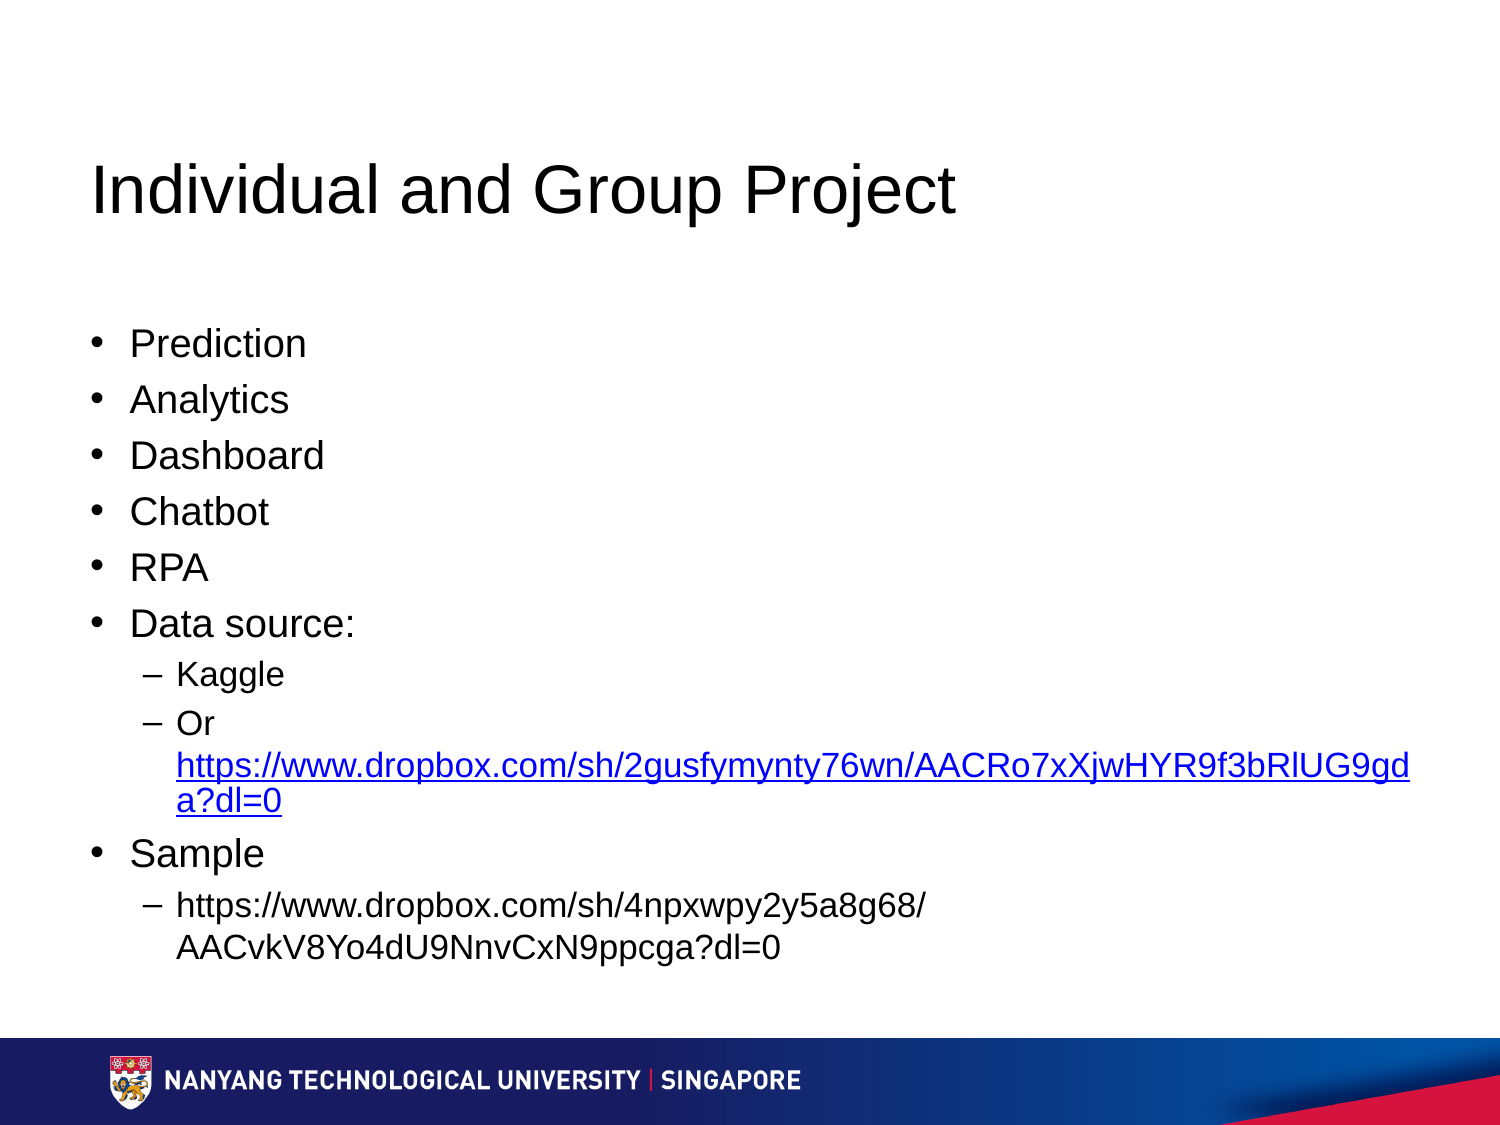

# Individual and Group Project
Prediction
Analytics
Dashboard
Chatbot
RPA
Data source:
Kaggle
Or https://www.dropbox.com/sh/2gusfymynty76wn/AACRo7xXjwHYR9f3bRlUG9gda?dl=0
Sample
https://www.dropbox.com/sh/4npxwpy2y5a8g68/AACvkV8Yo4dU9NnvCxN9ppcga?dl=0